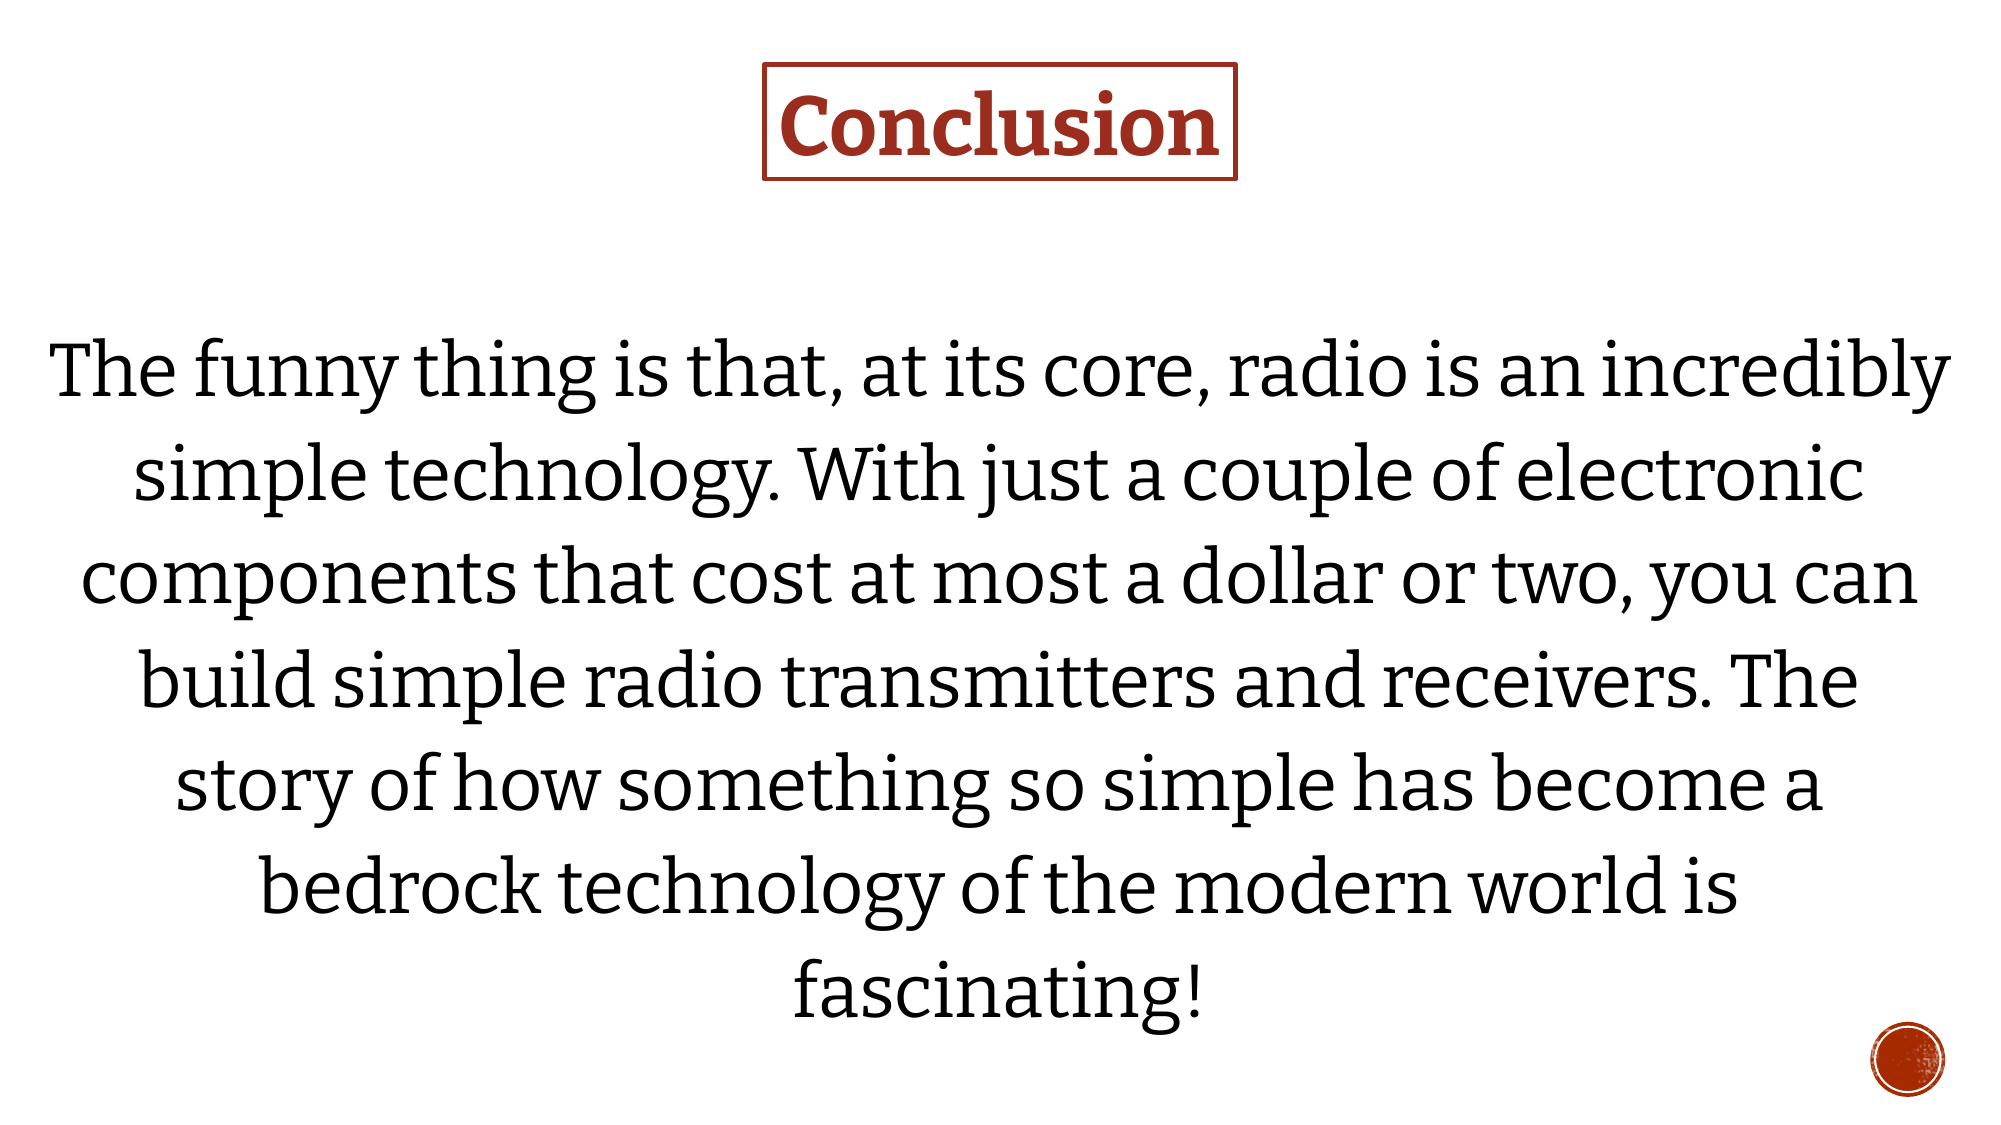

Conclusion
The funny thing is that, at its core, radio is an incredibly simple technology. With just a couple of electronic components that cost at most a d­ollar or two, you can build simple radio transmitters and receivers. The story of how something so simple has become a bedrock technology of the modern world is fascinating!